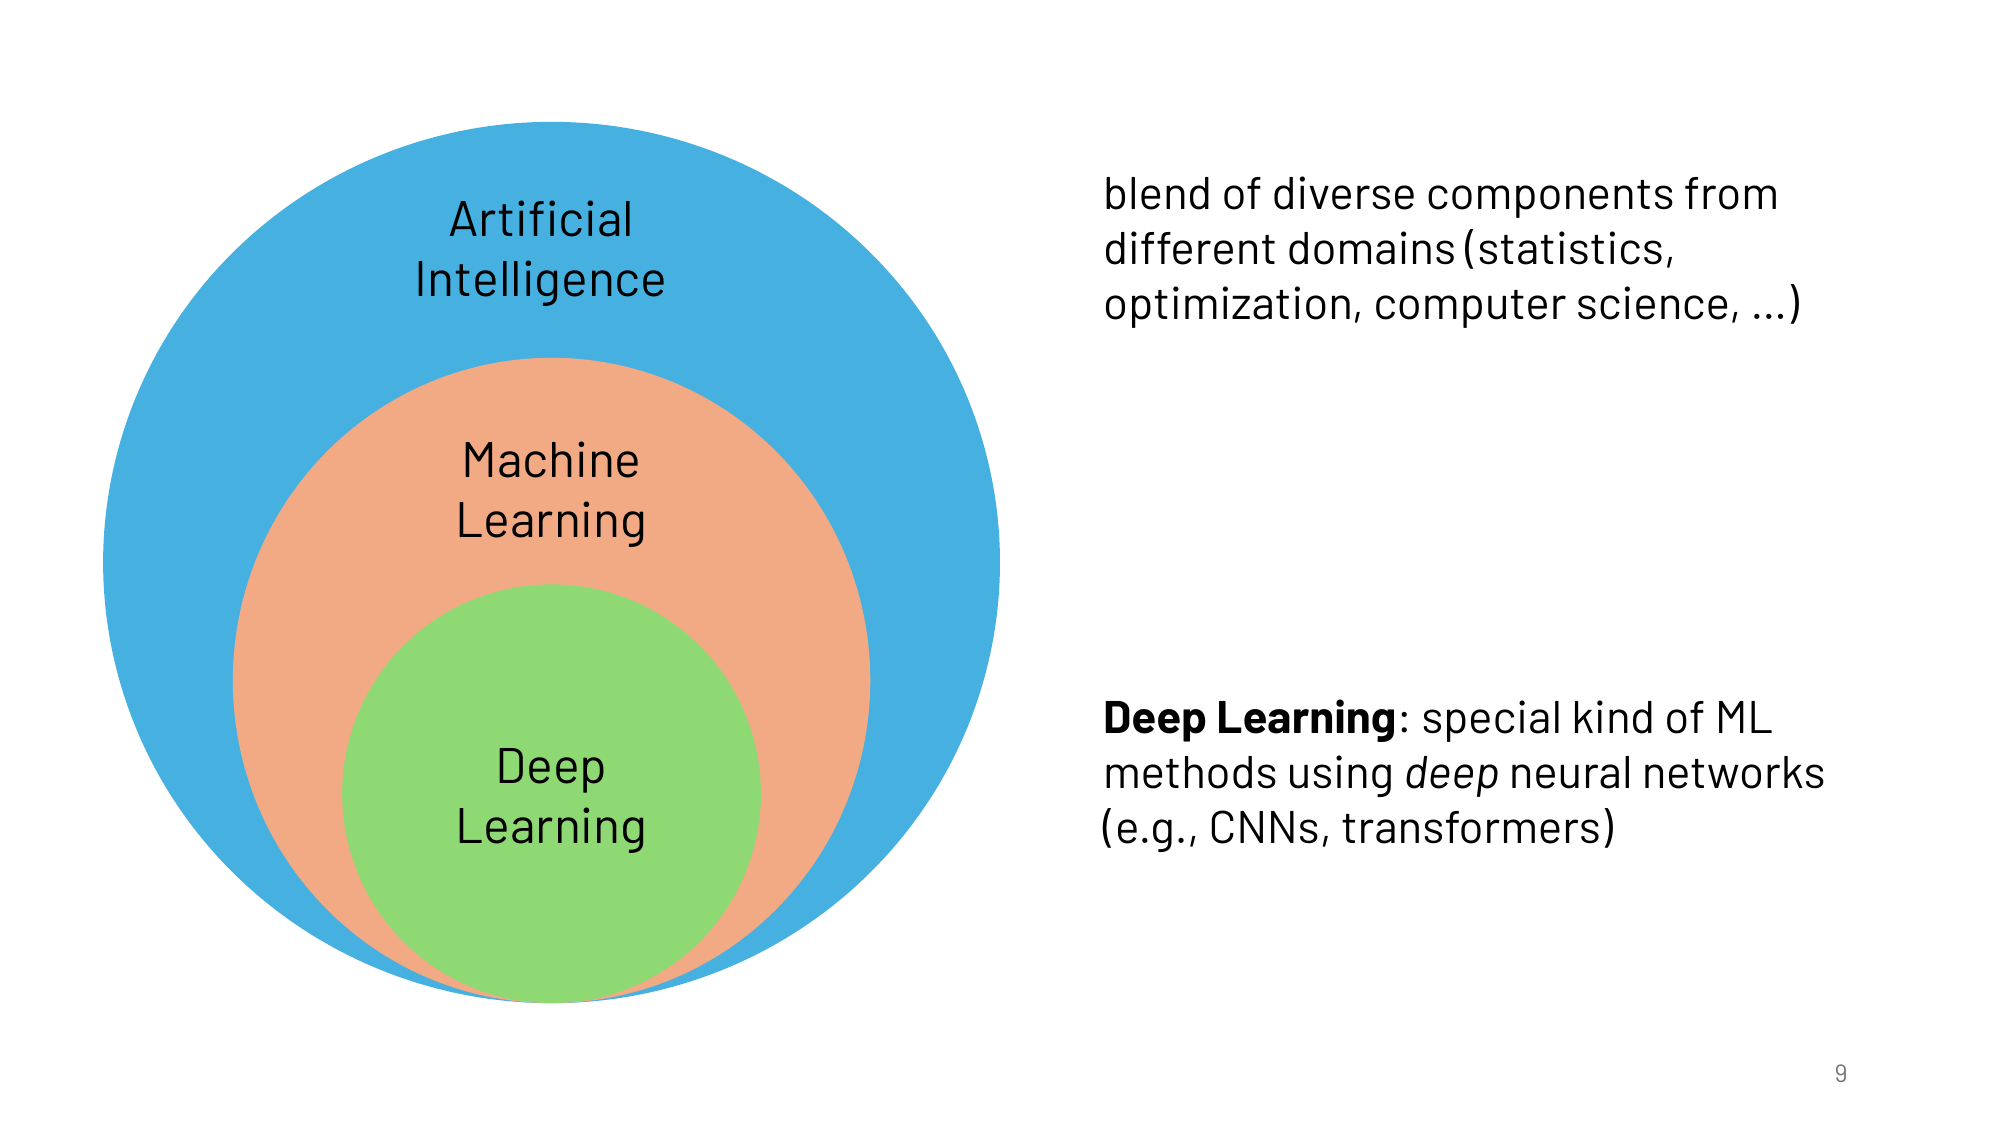

Artificial Intelligence

Machine Learning
Deep
Learning
blend of diverse components from different domains (statistics, optimization, computer science, …)
Deep Learning: special kind of ML methods using deep neural networks (e.g., CNNs, transformers)
9